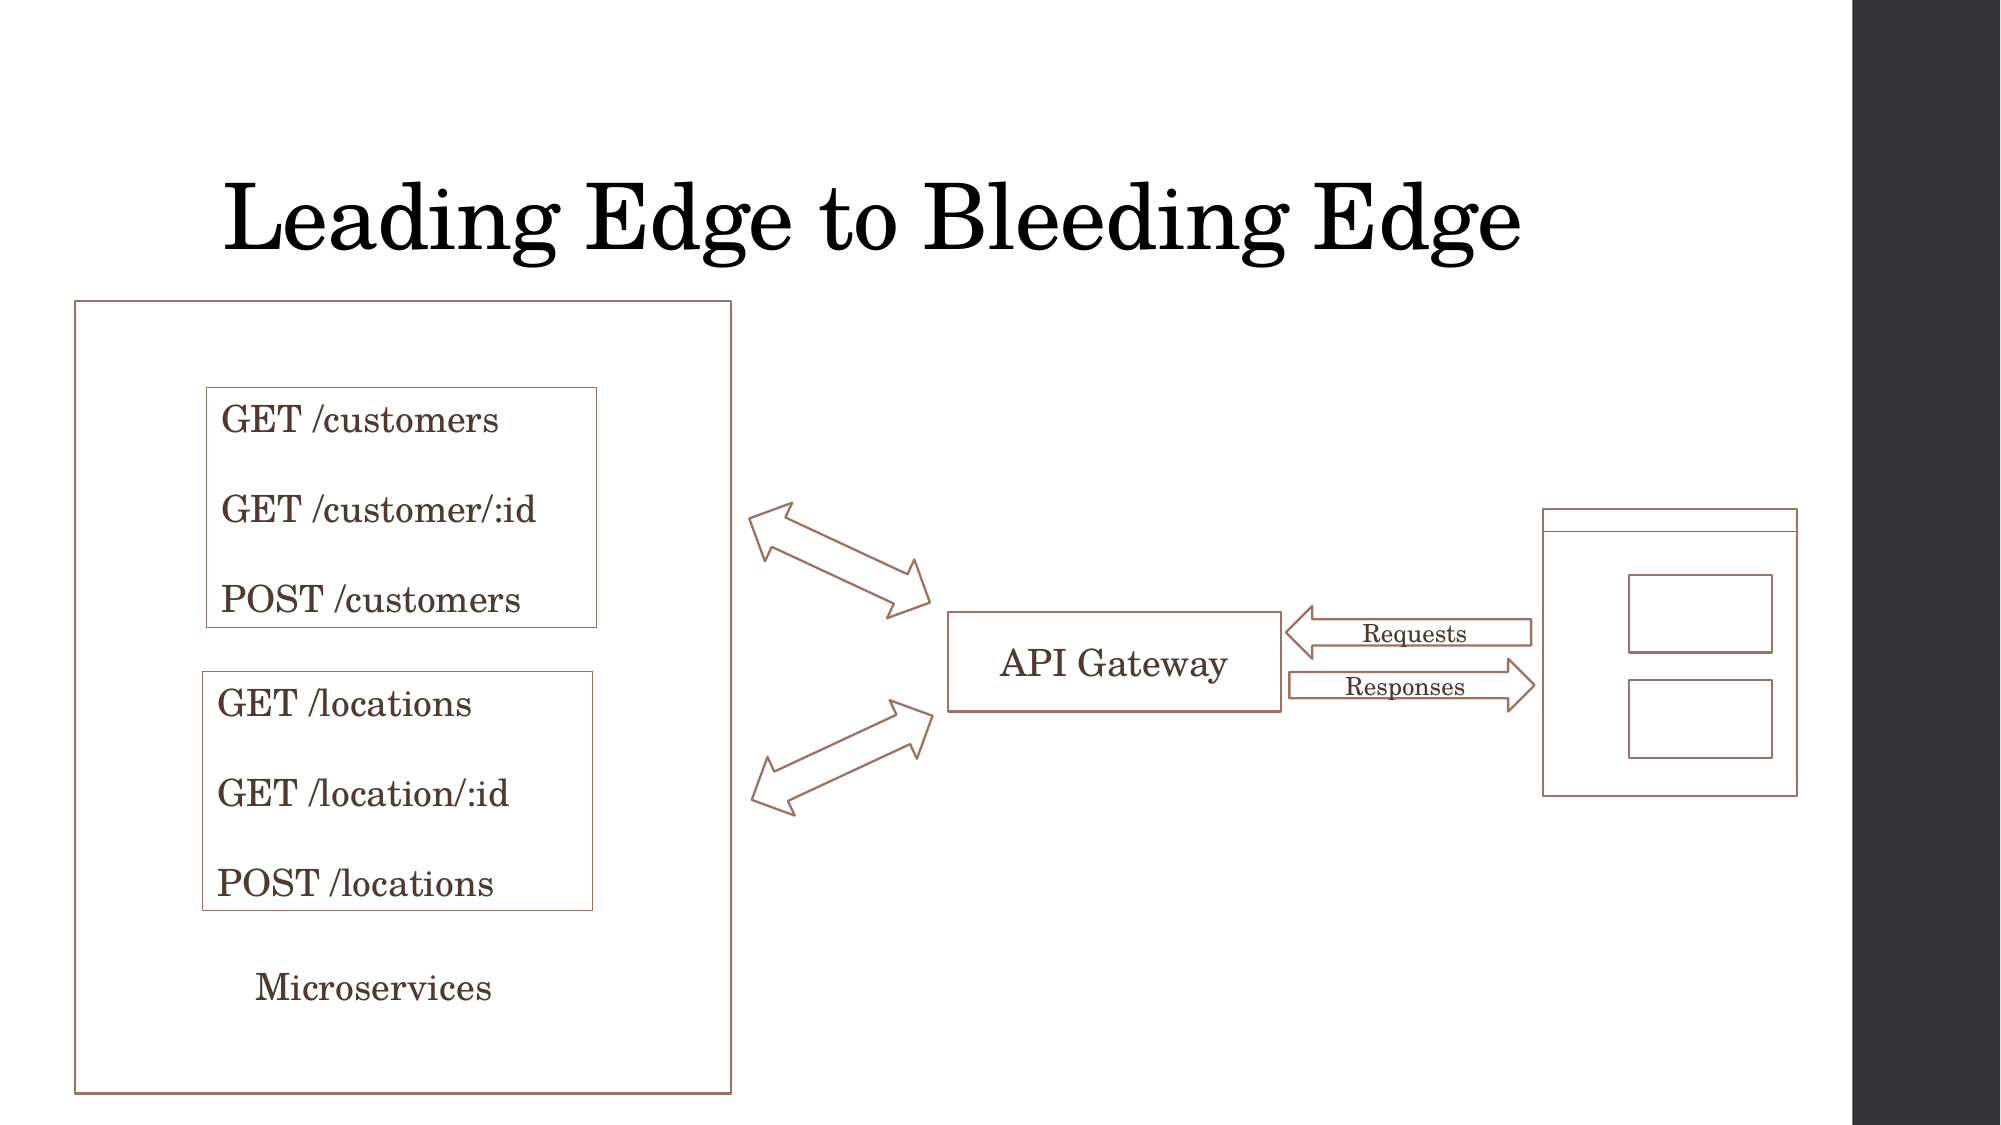

# Leading Edge to Bleeding Edge

GET /customers

GET /customer/:id

POST /customers

Requests
API Gateway

Responses
GET /locations

GET /location/:id

POST /locations
Microservices